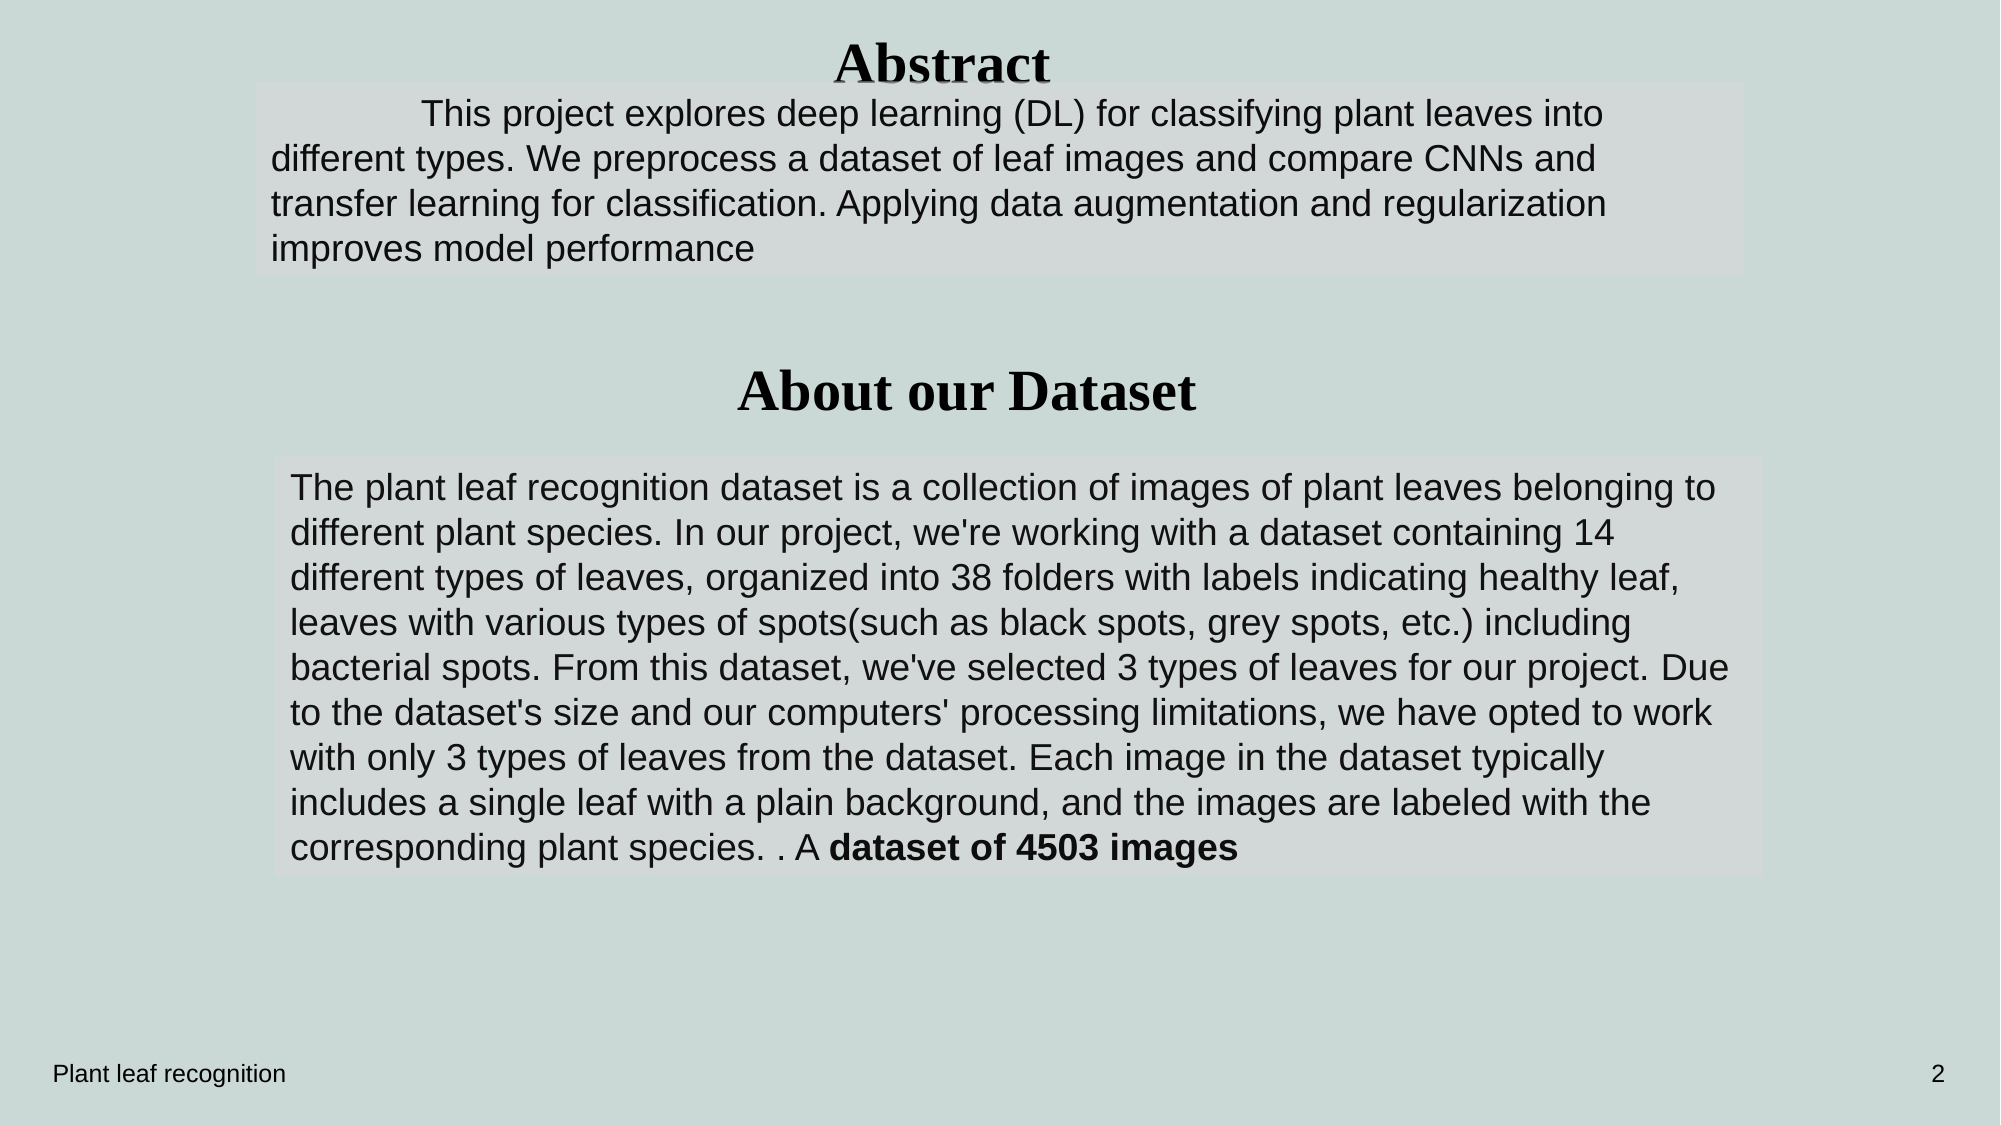

Abstract
	This project explores deep learning (DL) for classifying plant leaves into different types. We preprocess a dataset of leaf images and compare CNNs and transfer learning for classification. Applying data augmentation and regularization improves model performance
About our Dataset
The plant leaf recognition dataset is a collection of images of plant leaves belonging to different plant species. In our project, we're working with a dataset containing 14 different types of leaves, organized into 38 folders with labels indicating healthy leaf, leaves with various types of spots(such as black spots, grey spots, etc.) including bacterial spots. From this dataset, we've selected 3 types of leaves for our project. Due to the dataset's size and our computers' processing limitations, we have opted to work with only 3 types of leaves from the dataset. Each image in the dataset typically includes a single leaf with a plain background, and the images are labeled with the corresponding plant species. . A dataset of 4503 images
Plant leaf recognition
2